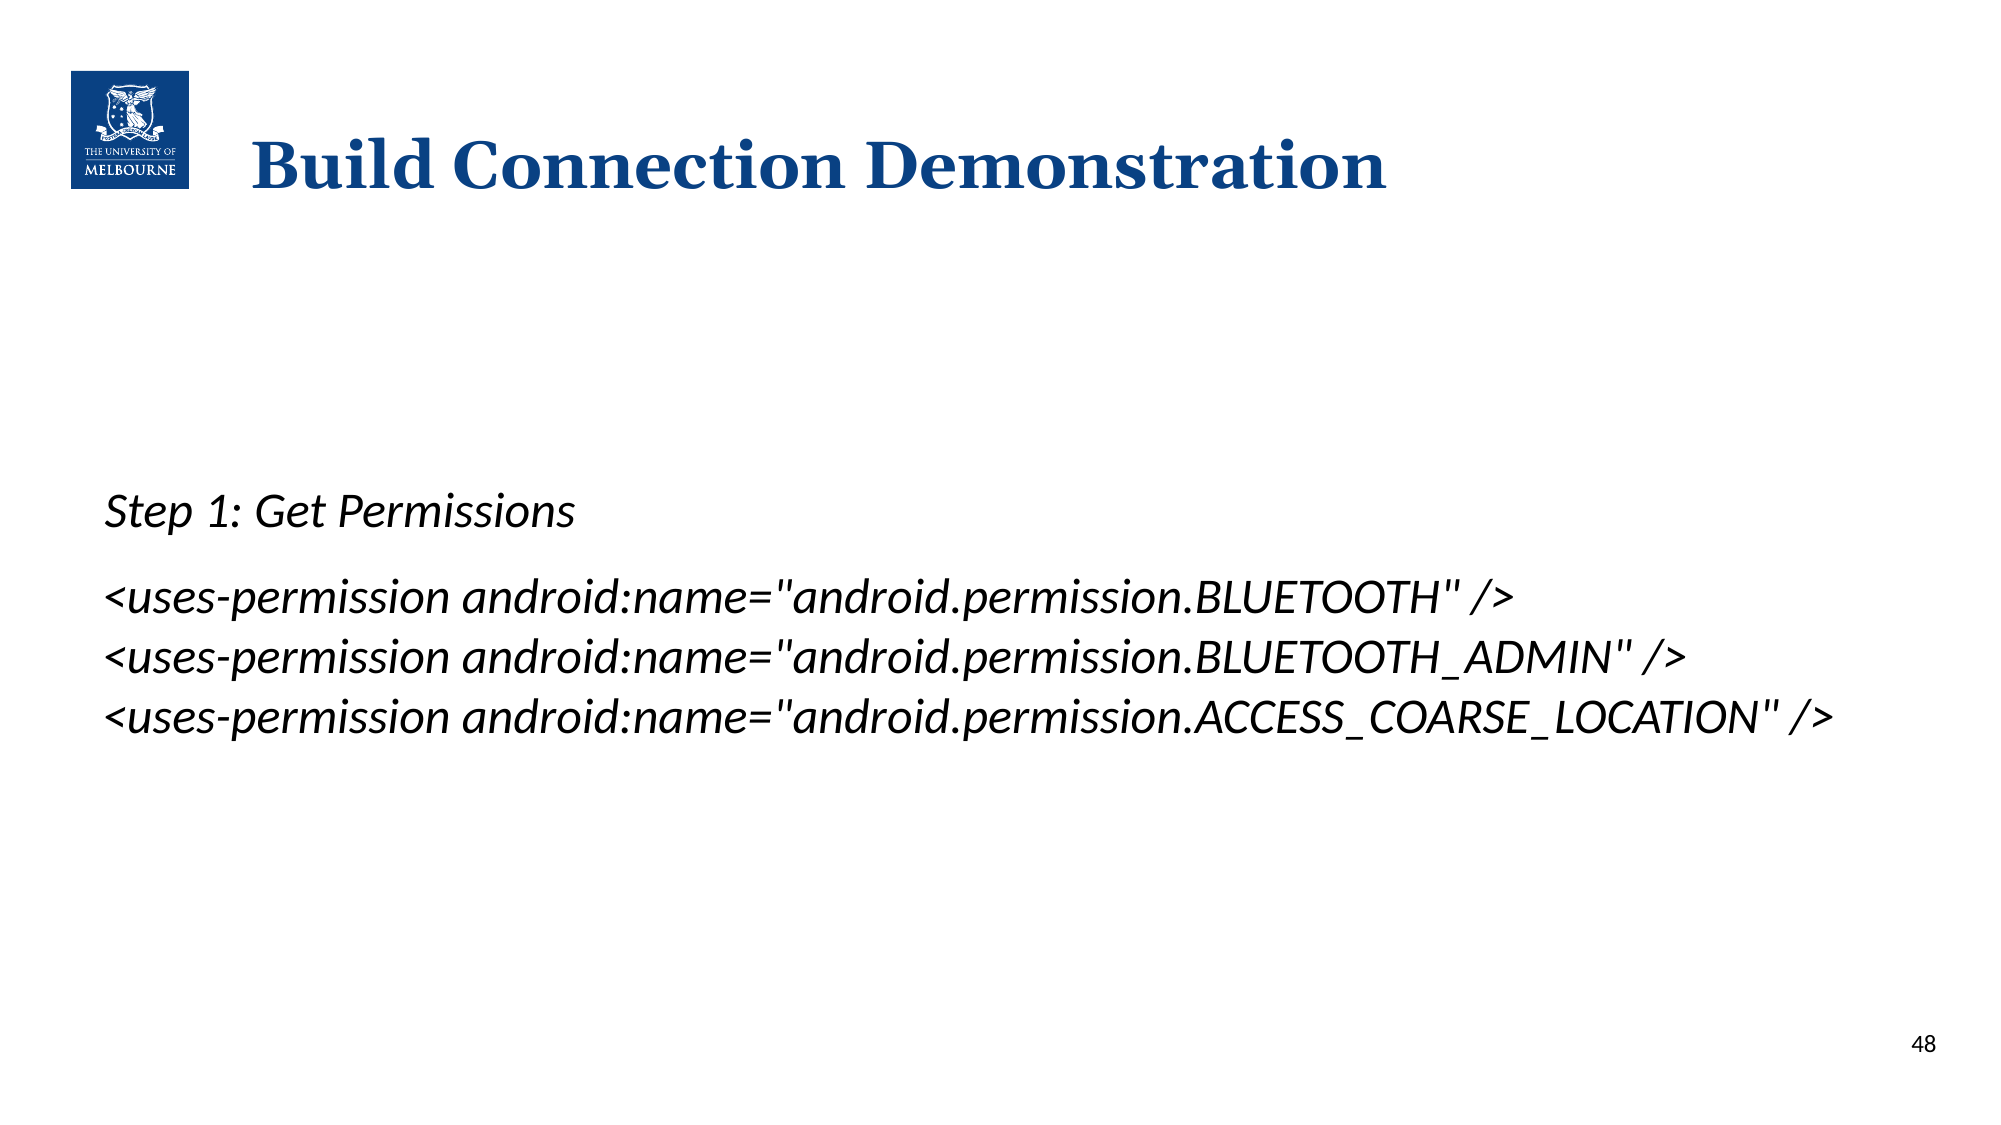

# Build Connection Demonstration
Step 1: Get Permissions
<uses-permission android:name="android.permission.BLUETOOTH" />
<uses-permission android:name="android.permission.BLUETOOTH_ADMIN" />
<uses-permission android:name="android.permission.ACCESS_COARSE_LOCATION" />
48